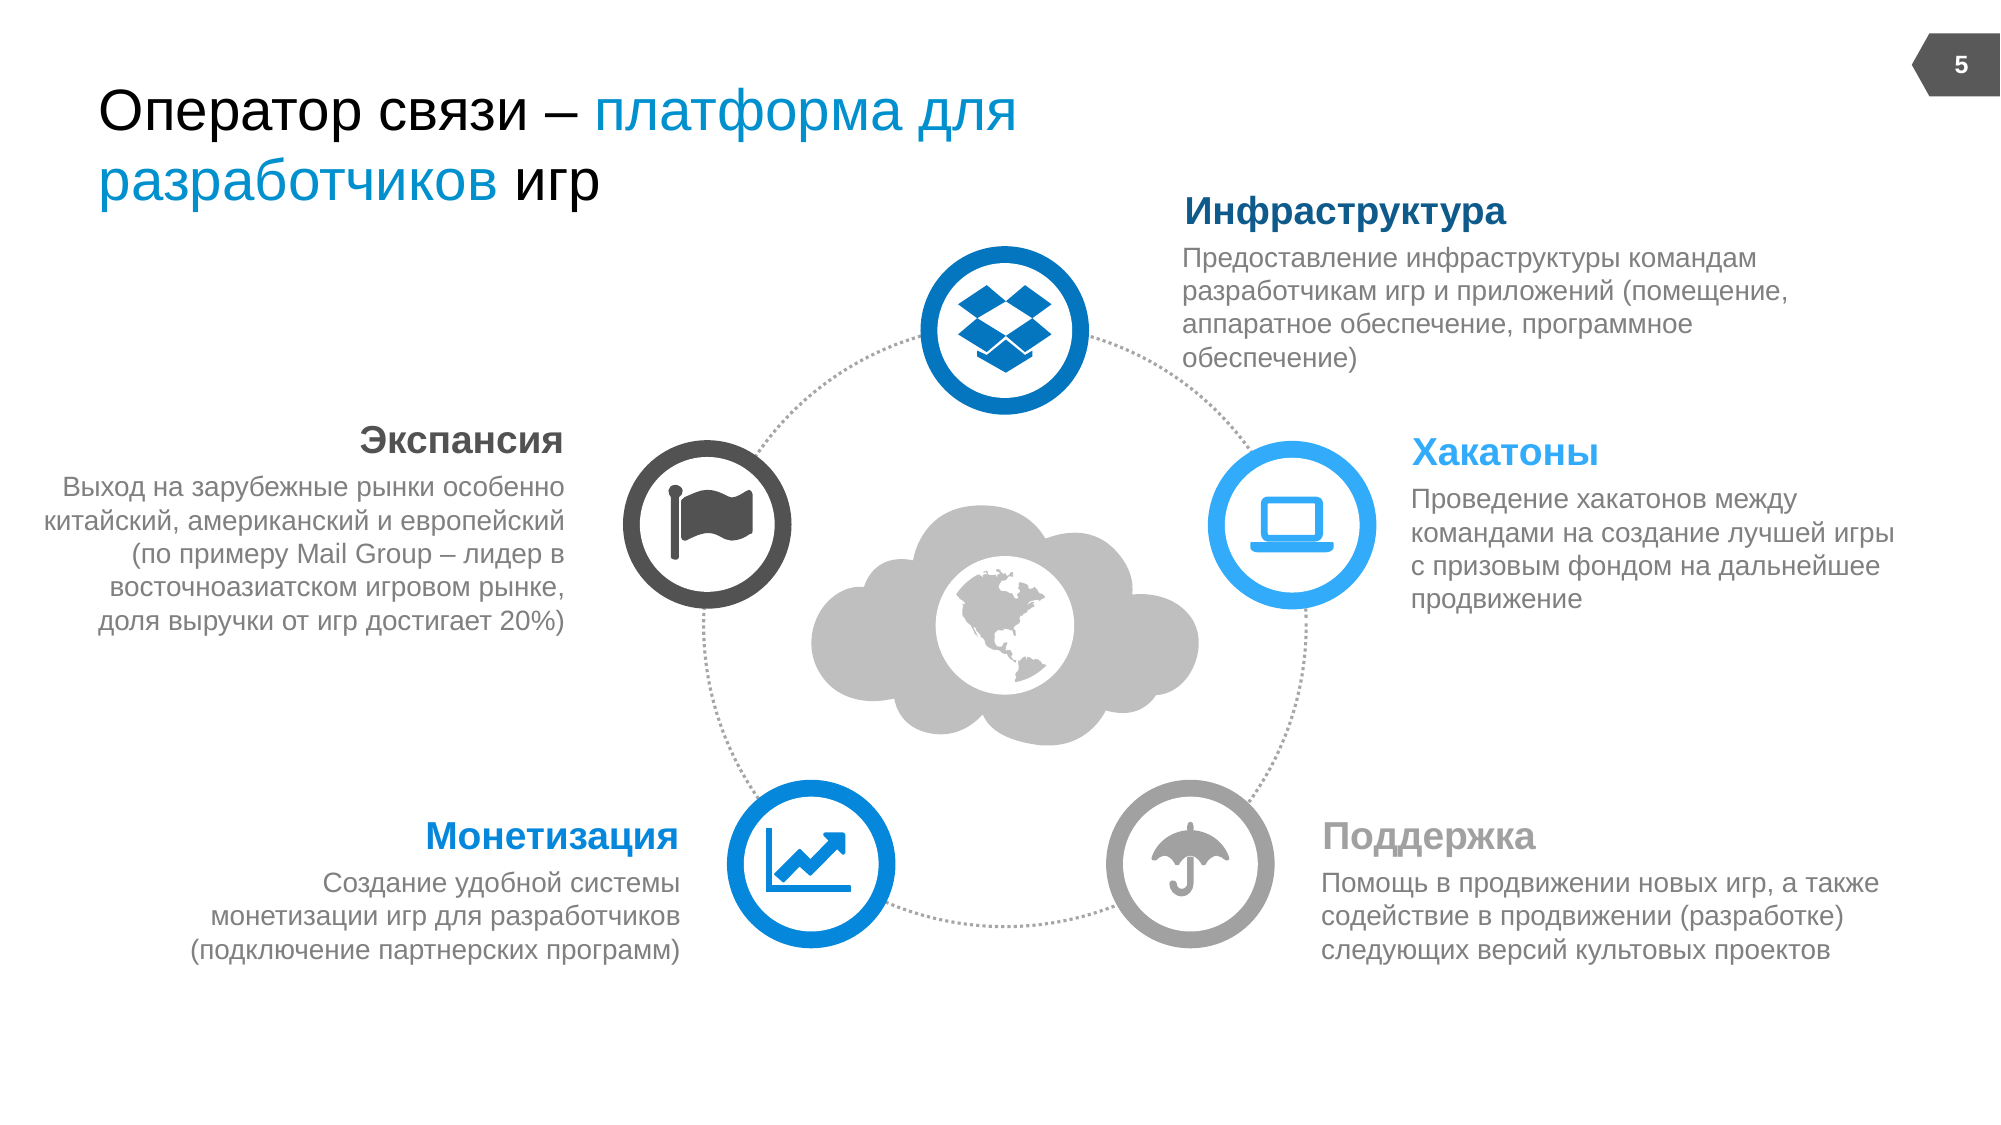

5
Оператор связи – платформа для разработчиков игр
Инфраструктура
Предоставление инфраструктуры командам разработчикам игр и приложений (помещение, аппаратное обеспечение, программное обеспечение)

Экспансия
Выход на зарубежные рынки особенно китайский, американский и европейский (по примеру Mail Group – лидер в восточноазиатском игровом рынке, доля выручки от игр достигает 20%)
Хакатоны
Проведение хакатонов между командами на создание лучшей игры с призовым фондом на дальнейшее продвижение

Монетизация
Создание удобной системы монетизации игр для разработчиков (подключение партнерских программ)
Поддержка
Помощь в продвижении новых игр, а также содействие в продвижении (разработке) следующих версий культовых проектов